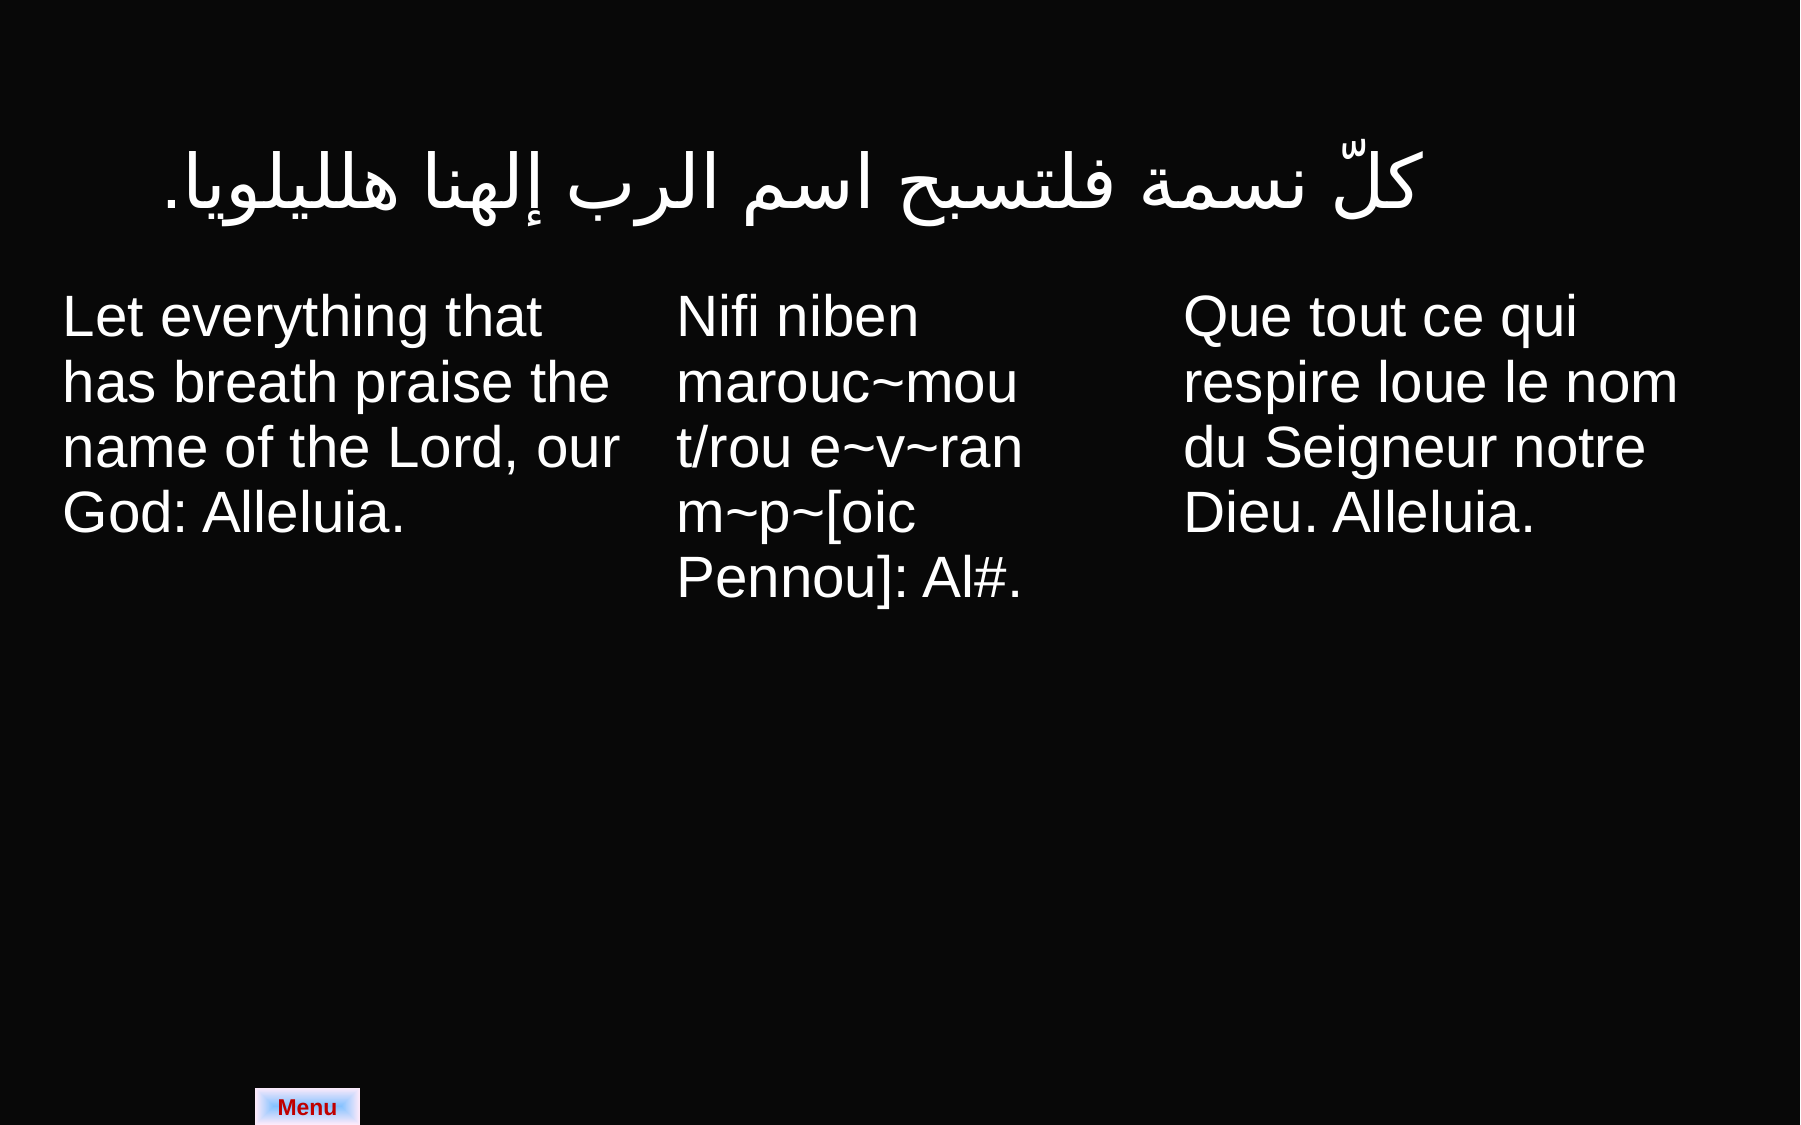

كلّ نسمة فلتسبح اسم الرب إلهنا هلليلويا.
| Let everything that has breath praise the name of the Lord, our God: Alleluia. | Nifi niben marouc~mou t/rou e~v~ran m~p~[oic Pennou]: Al#. | Que tout ce qui respire loue le nom du Seigneur notre Dieu. Alleluia. |
| --- | --- | --- |

Menu